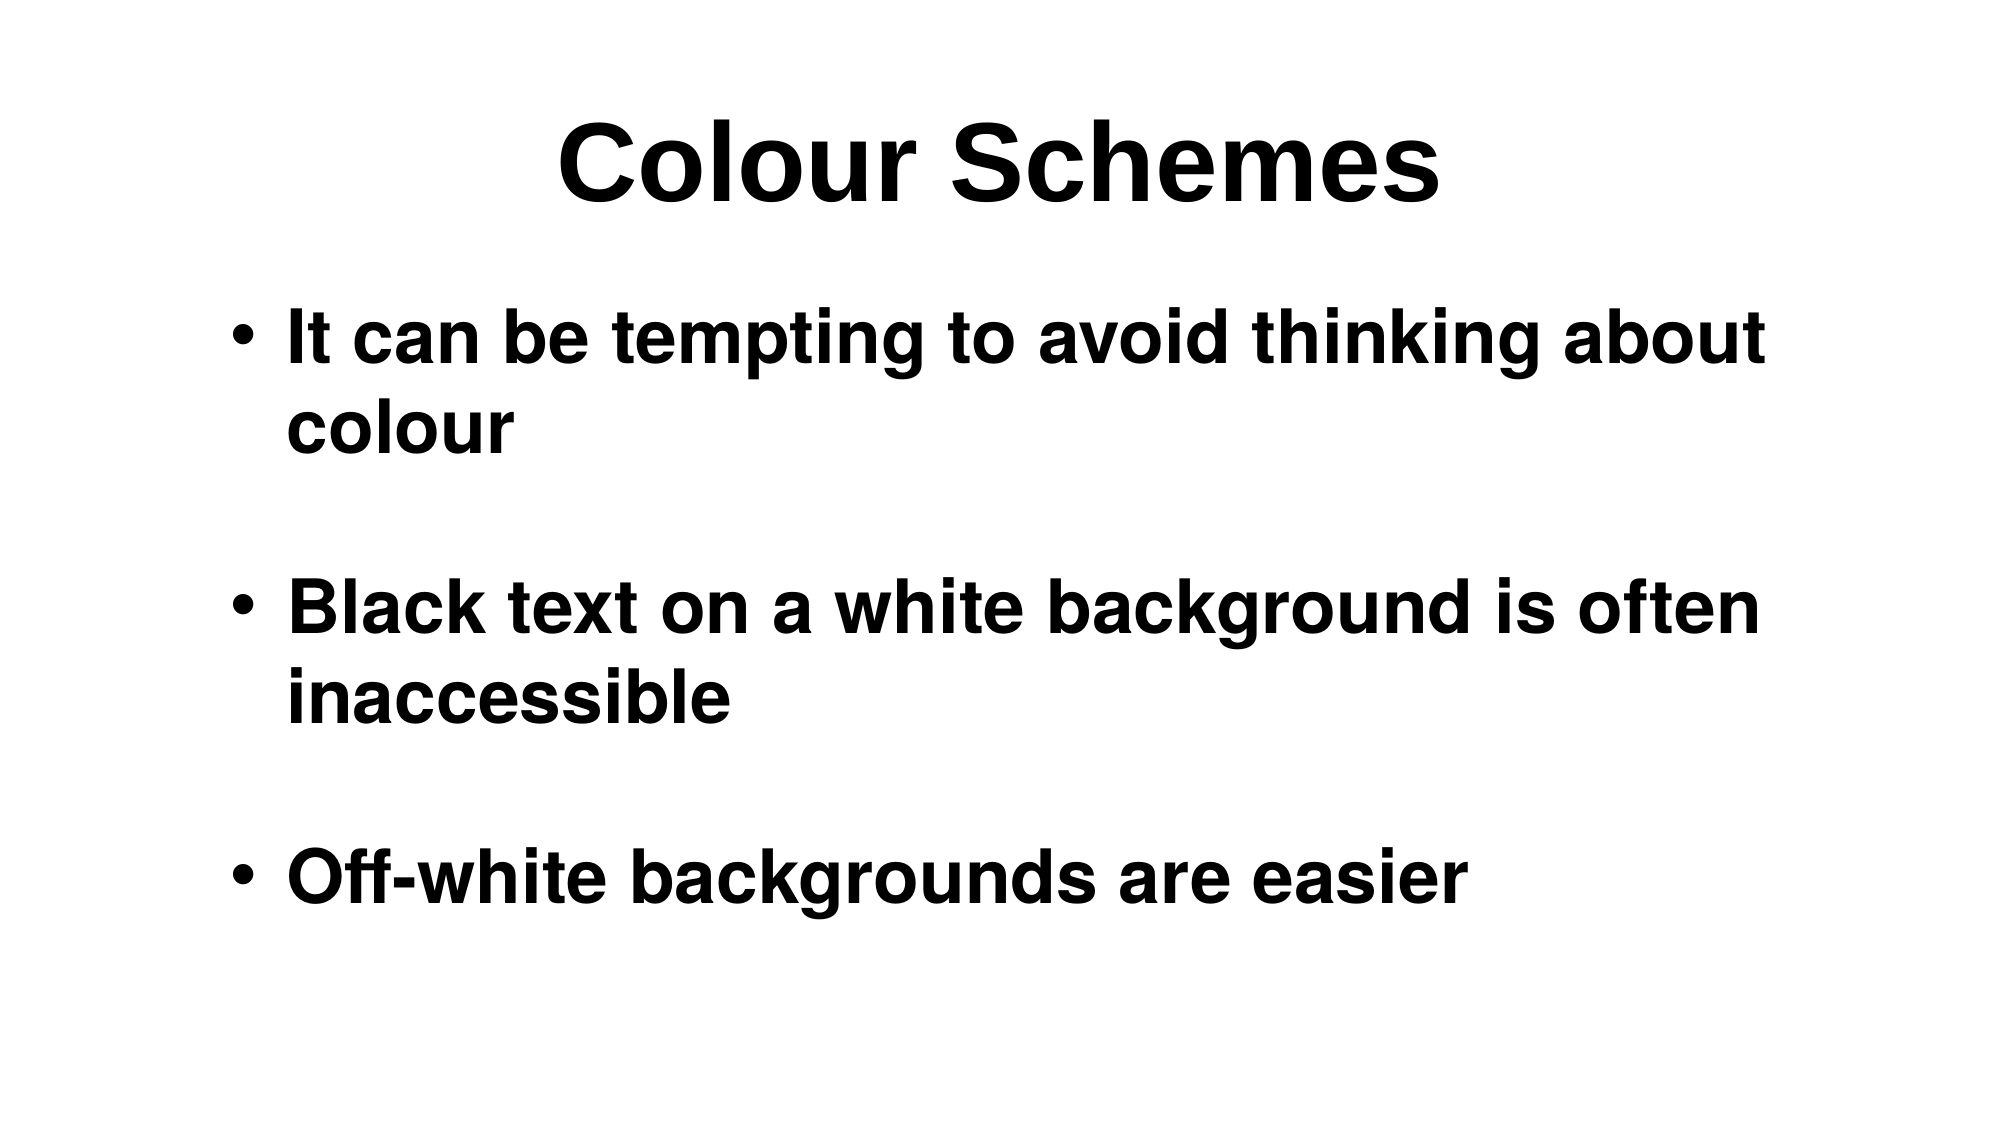

Colour Schemes
It can be tempting to avoid thinking about colour

Black text on a white background is often inaccessible

Off-white backgrounds are easier